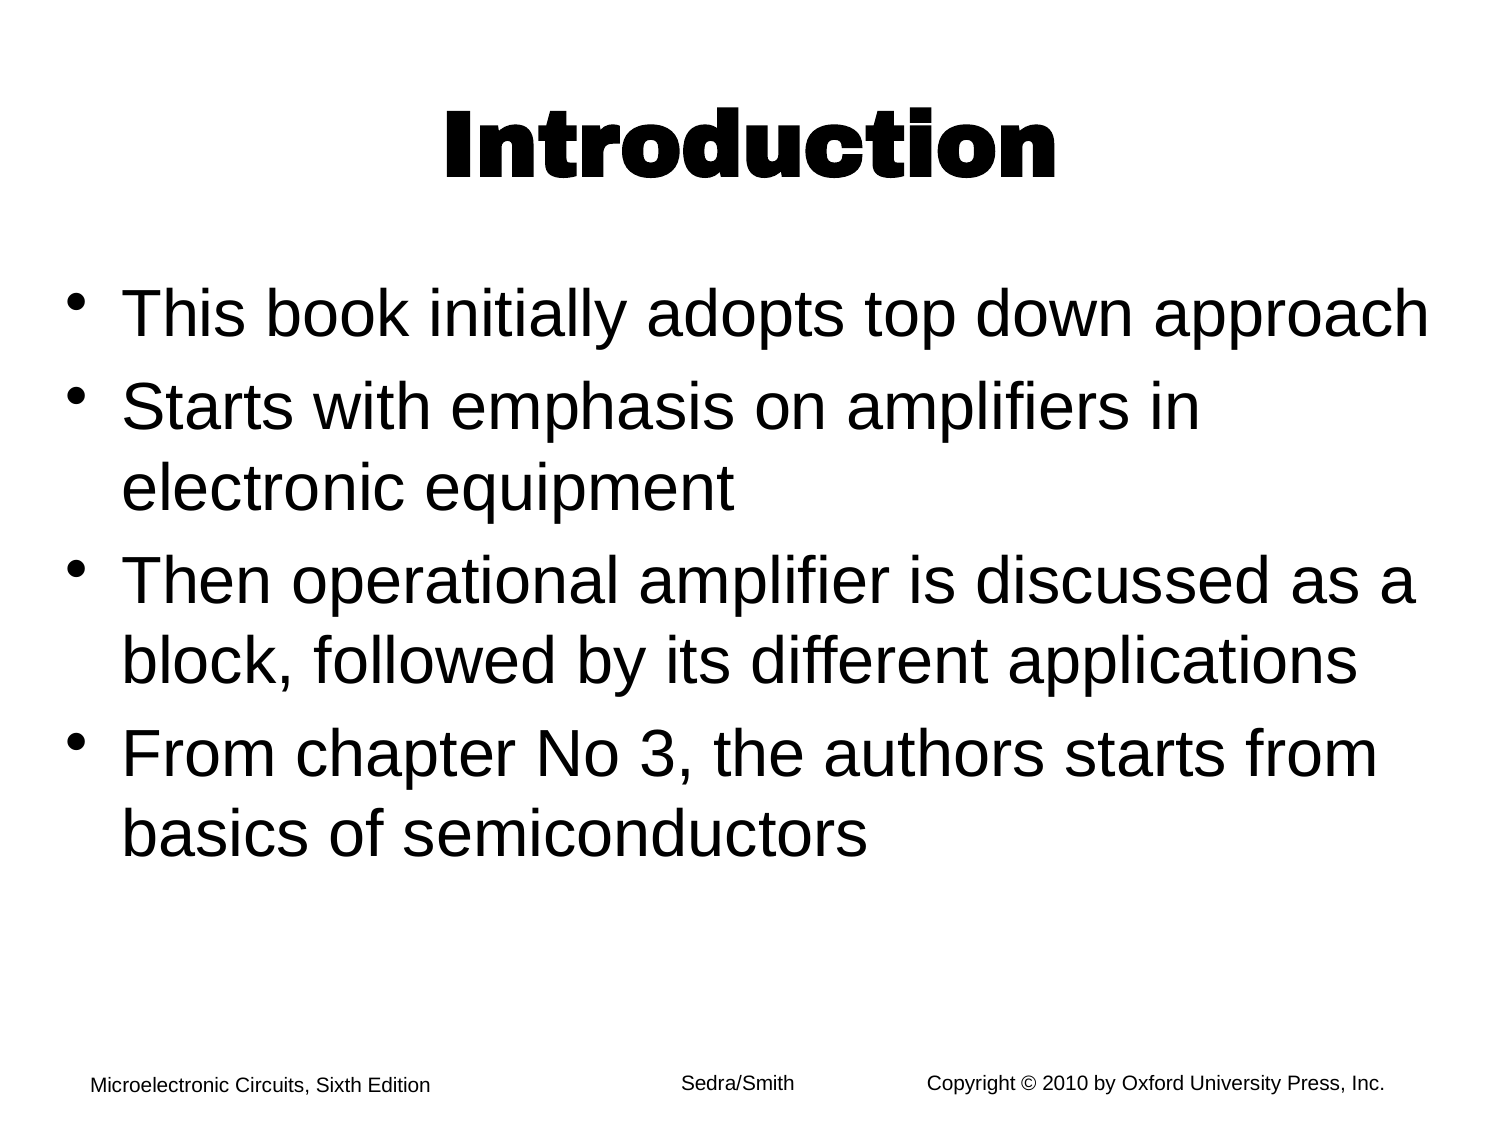

# Introduction
This book initially adopts top down approach
Starts with emphasis on amplifiers in electronic equipment
Then operational amplifier is discussed as a block, followed by its different applications
From chapter No 3, the authors starts from basics of semiconductors
 Sedra/Smith                       Copyright © 2010 by Oxford University Press, Inc.
Microelectronic Circuits, Sixth Edition